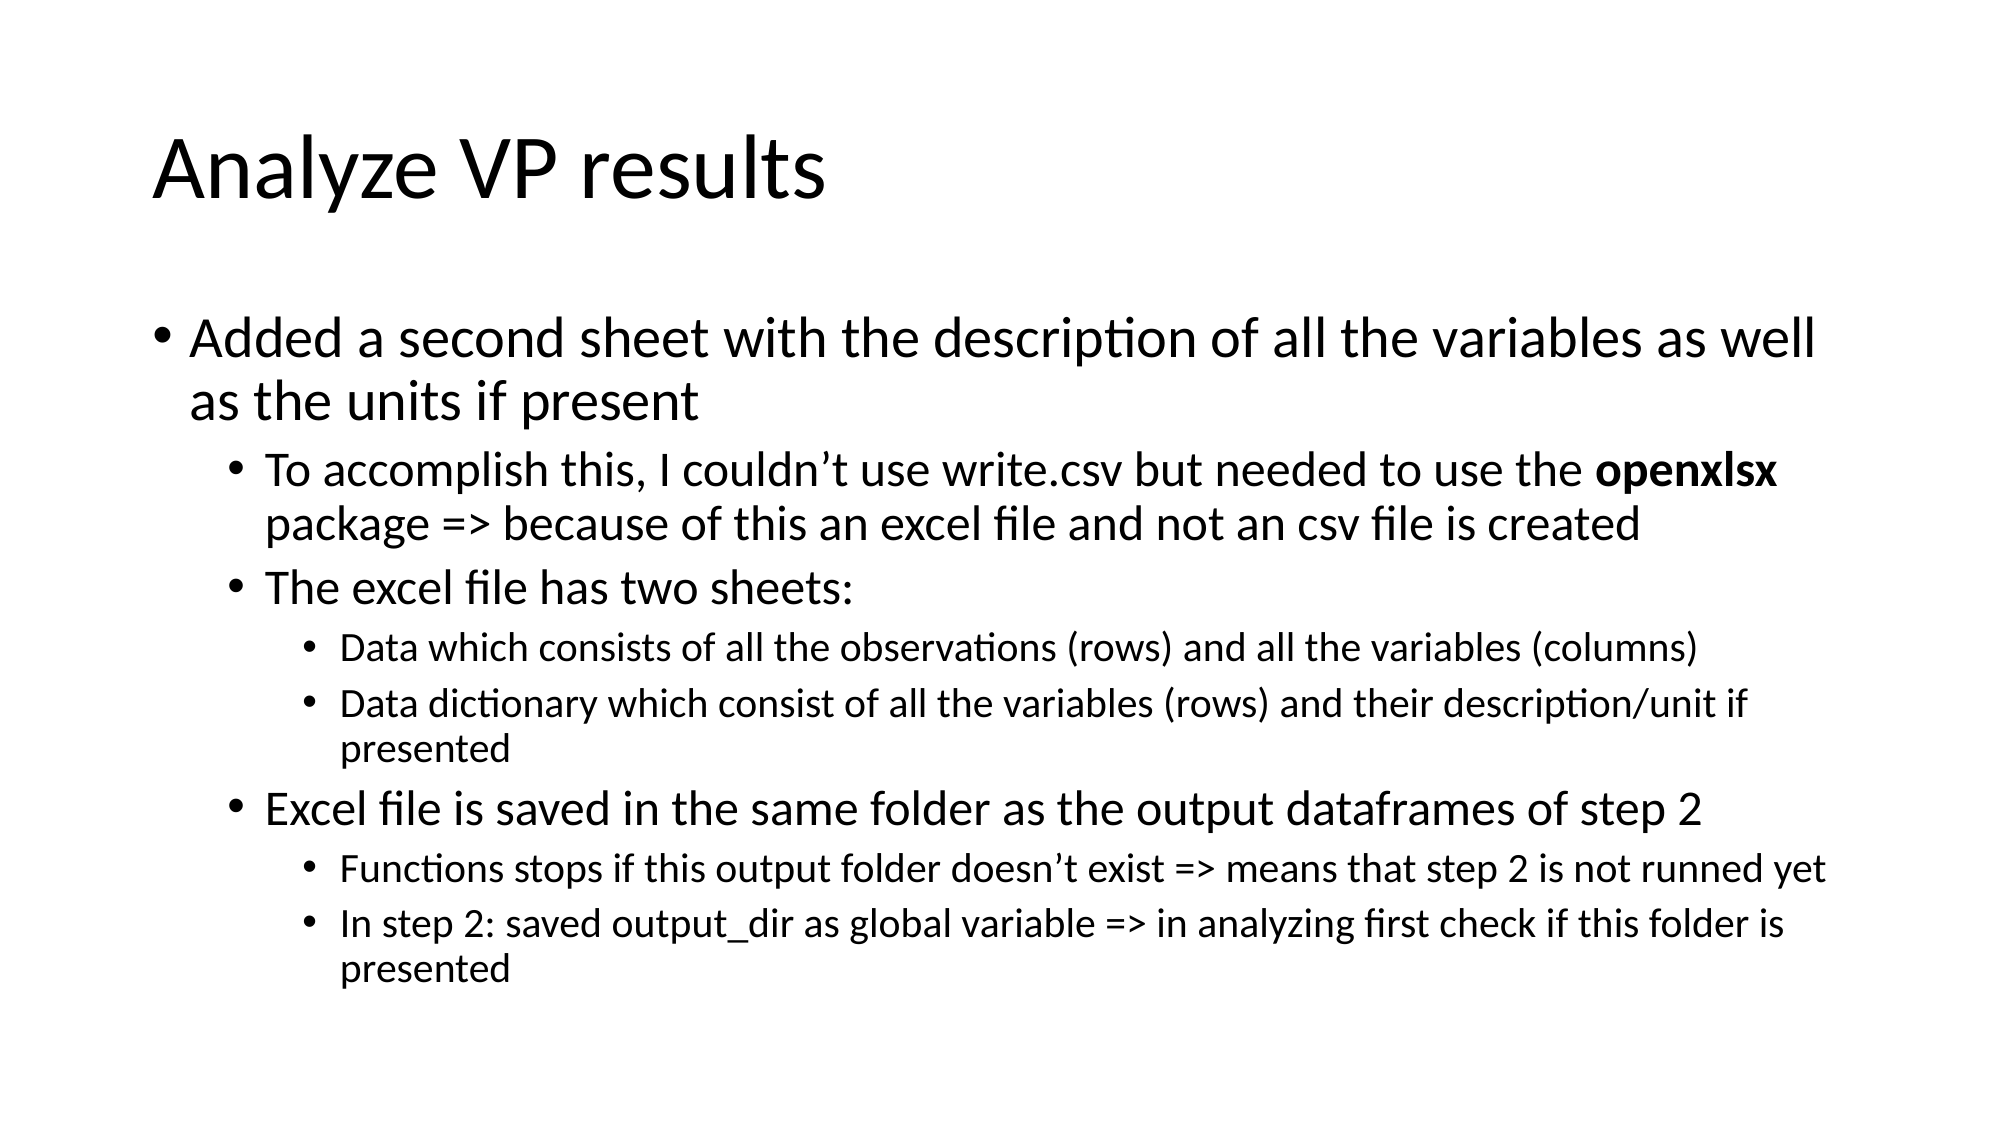

# Analyze VP results
Added a second sheet with the description of all the variables as well as the units if present
To accomplish this, I couldn’t use write.csv but needed to use the openxlsx package => because of this an excel file and not an csv file is created
The excel file has two sheets:
Data which consists of all the observations (rows) and all the variables (columns)
Data dictionary which consist of all the variables (rows) and their description/unit if presented
Excel file is saved in the same folder as the output dataframes of step 2
Functions stops if this output folder doesn’t exist => means that step 2 is not runned yet
In step 2: saved output_dir as global variable => in analyzing first check if this folder is presented